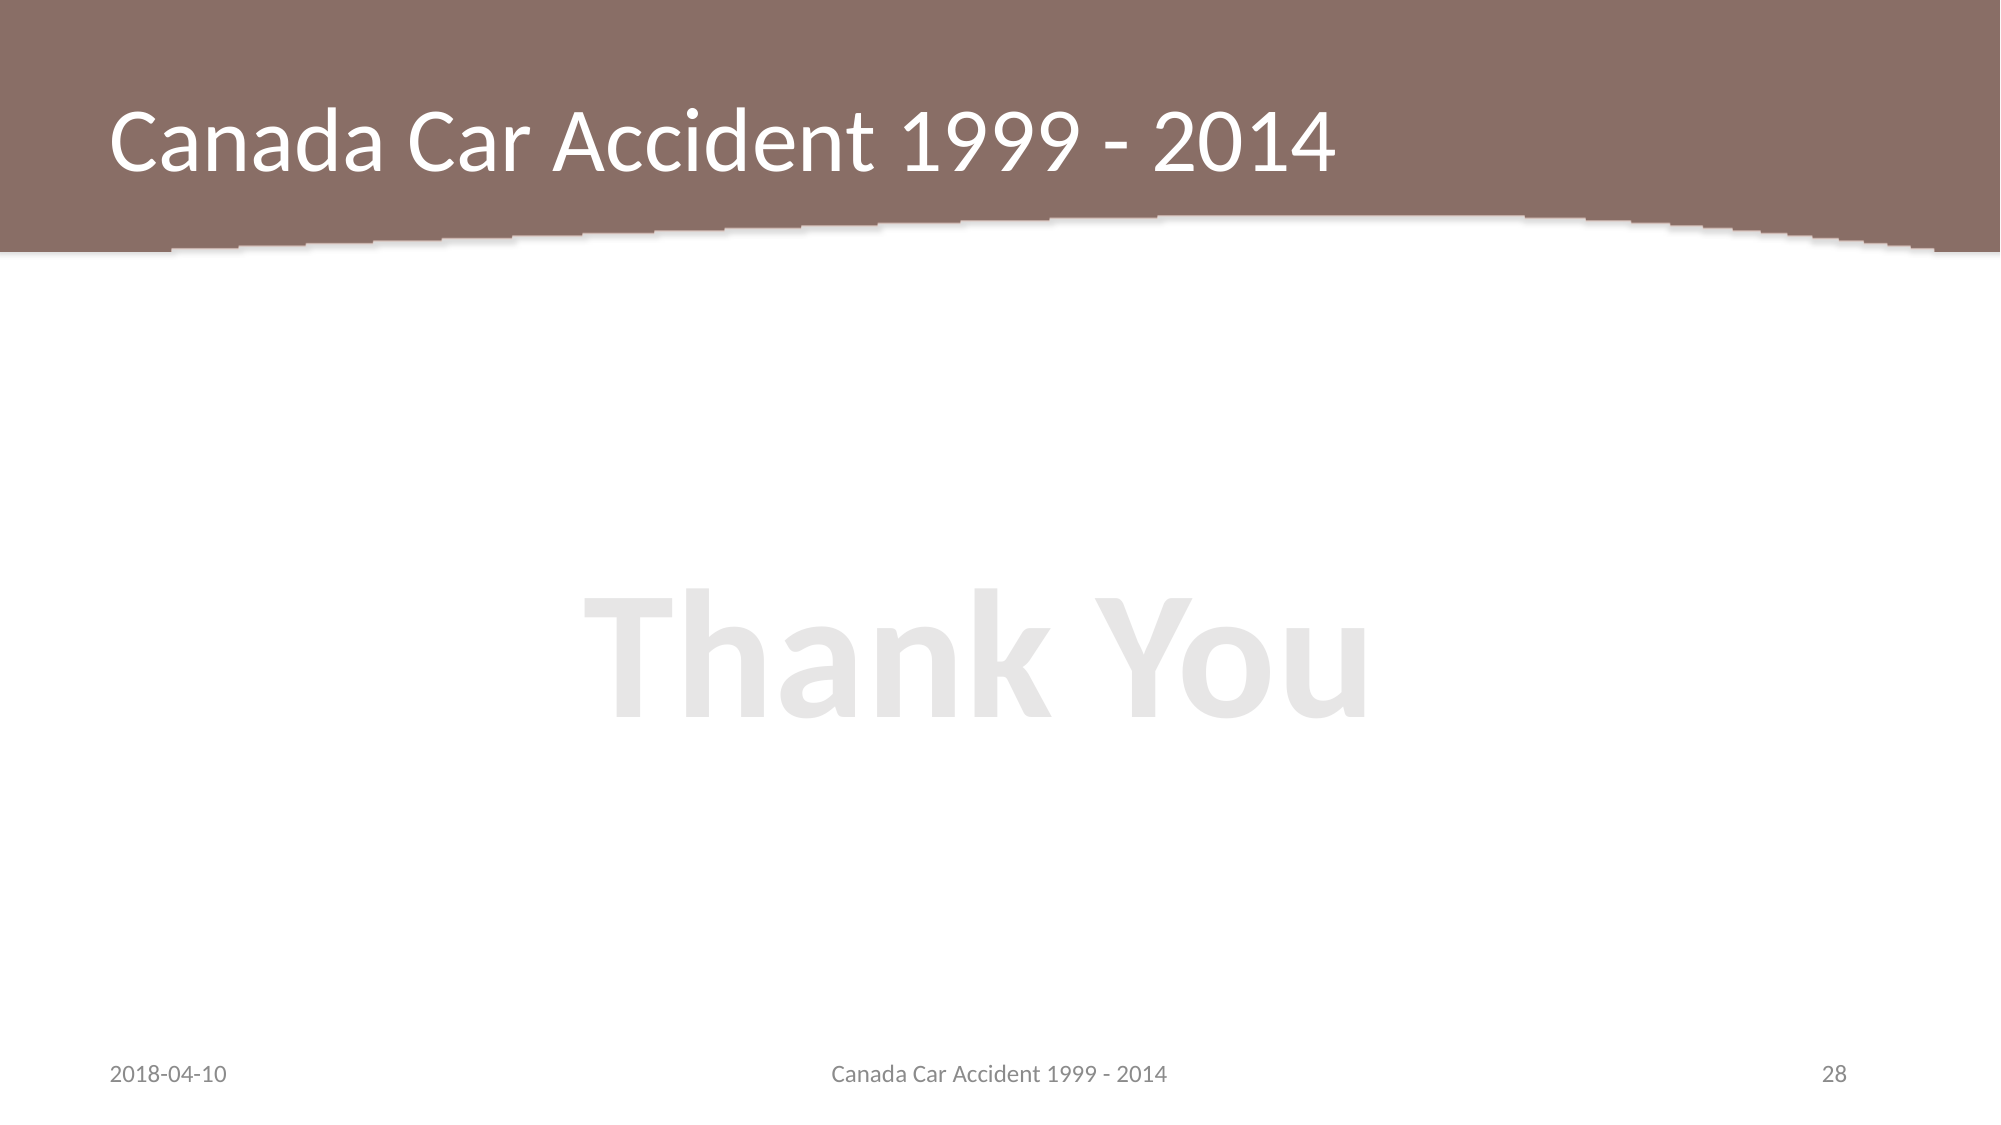

# Canada Car Accident 1999 - 2014
Thank You
2018-04-10
Canada Car Accident 1999 - 2014
28